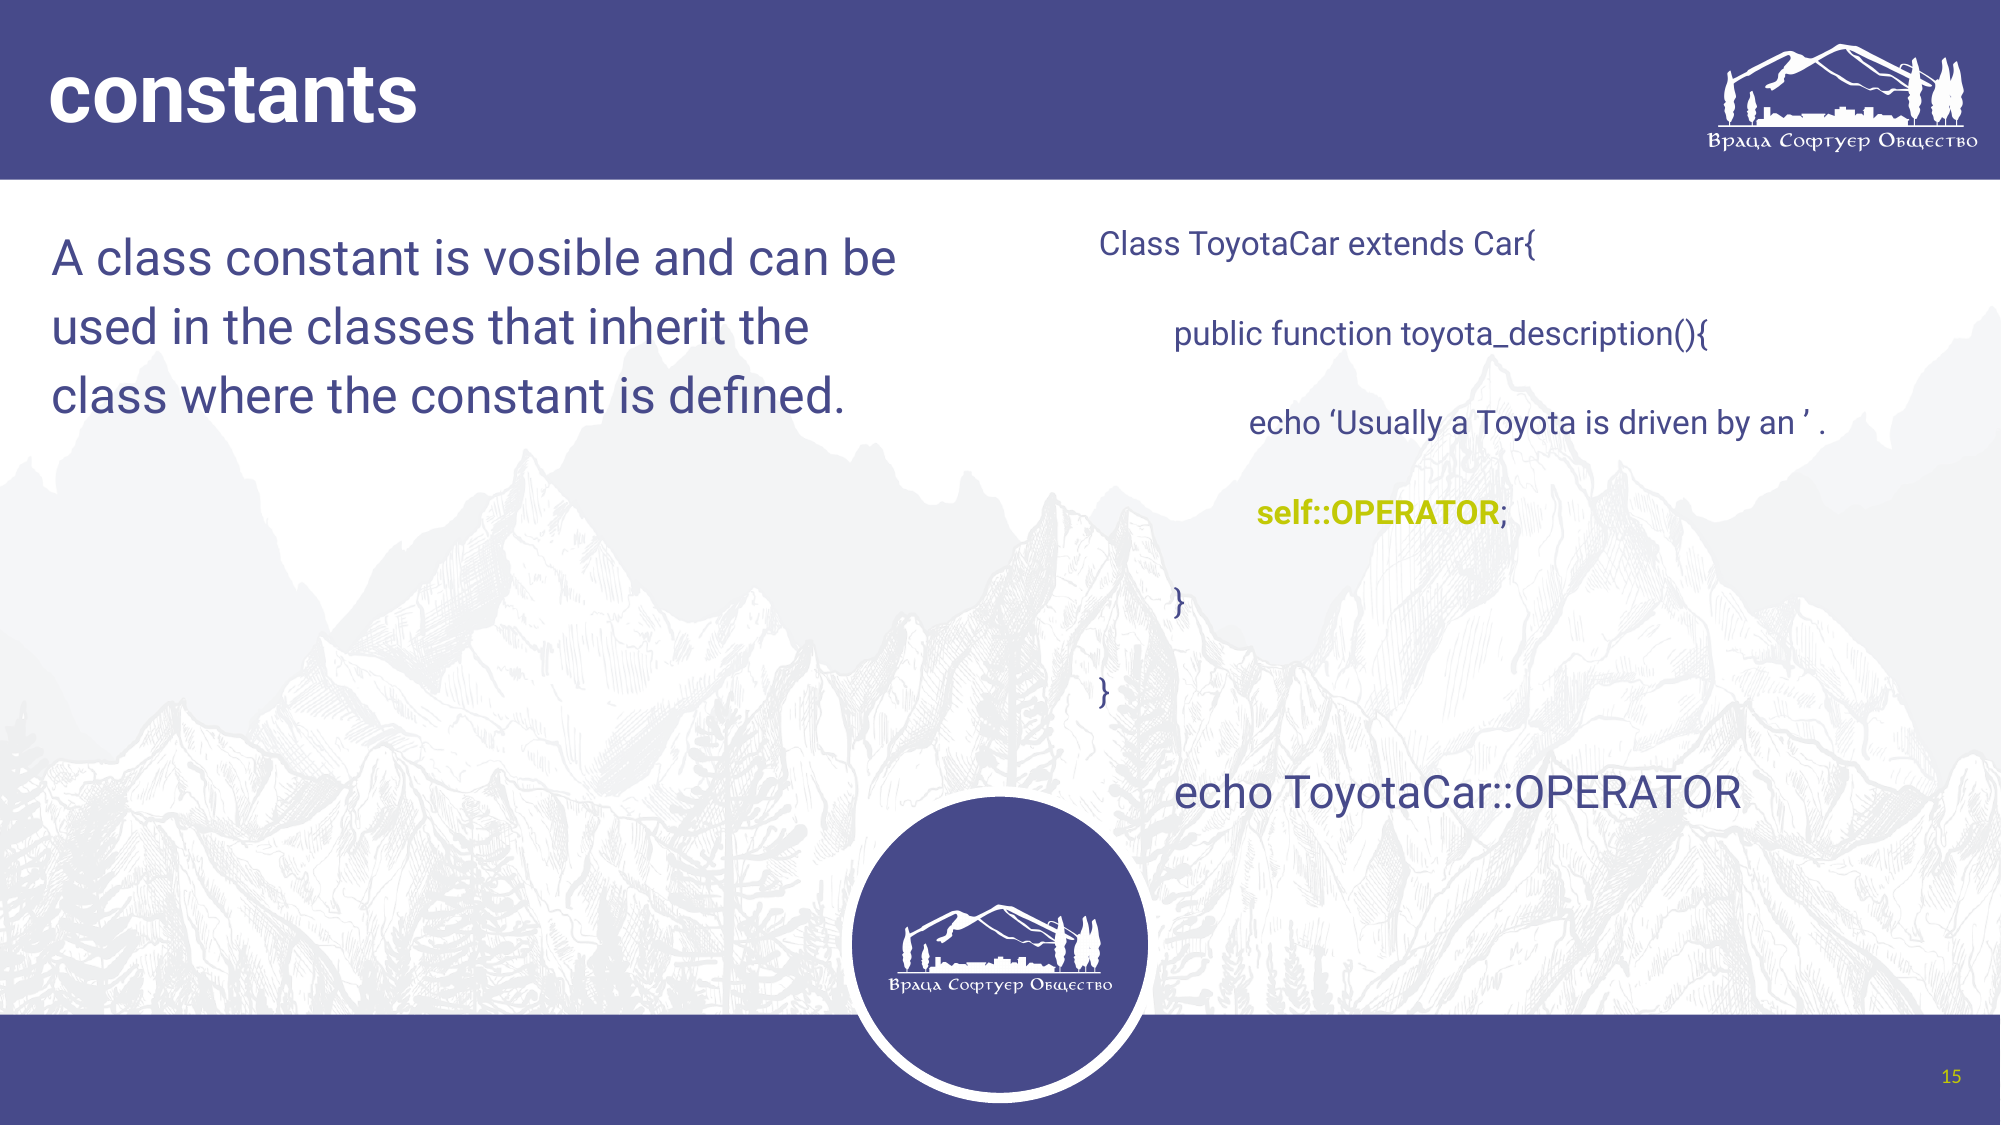

# constants
A class constant is vosible and can be used in the classes that inherit the class where the constant is defined.

Class ToyotaCar extends Car{
public function toyota_description(){
	echo ‘Usually a Toyota is driven by an ’ .
 self::OPERATOR;
}
}
echo ToyotaCar::OPERATOR
15